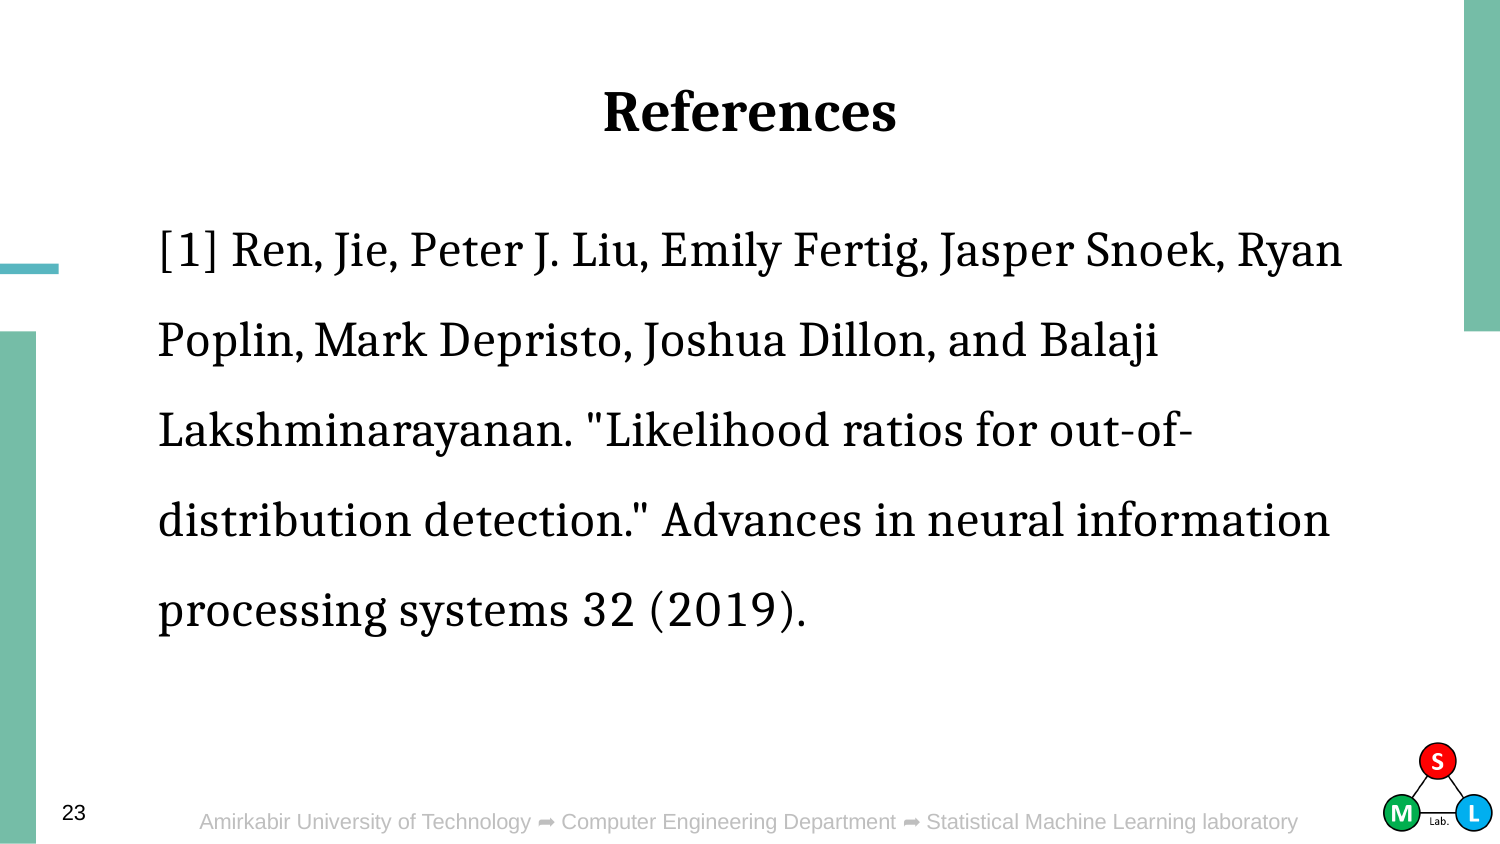

# References
[1] Ren, Jie, Peter J. Liu, Emily Fertig, Jasper Snoek, Ryan Poplin, Mark Depristo, Joshua Dillon, and Balaji Lakshminarayanan. "Likelihood ratios for out-of-distribution detection." Advances in neural information processing systems 32 (2019).